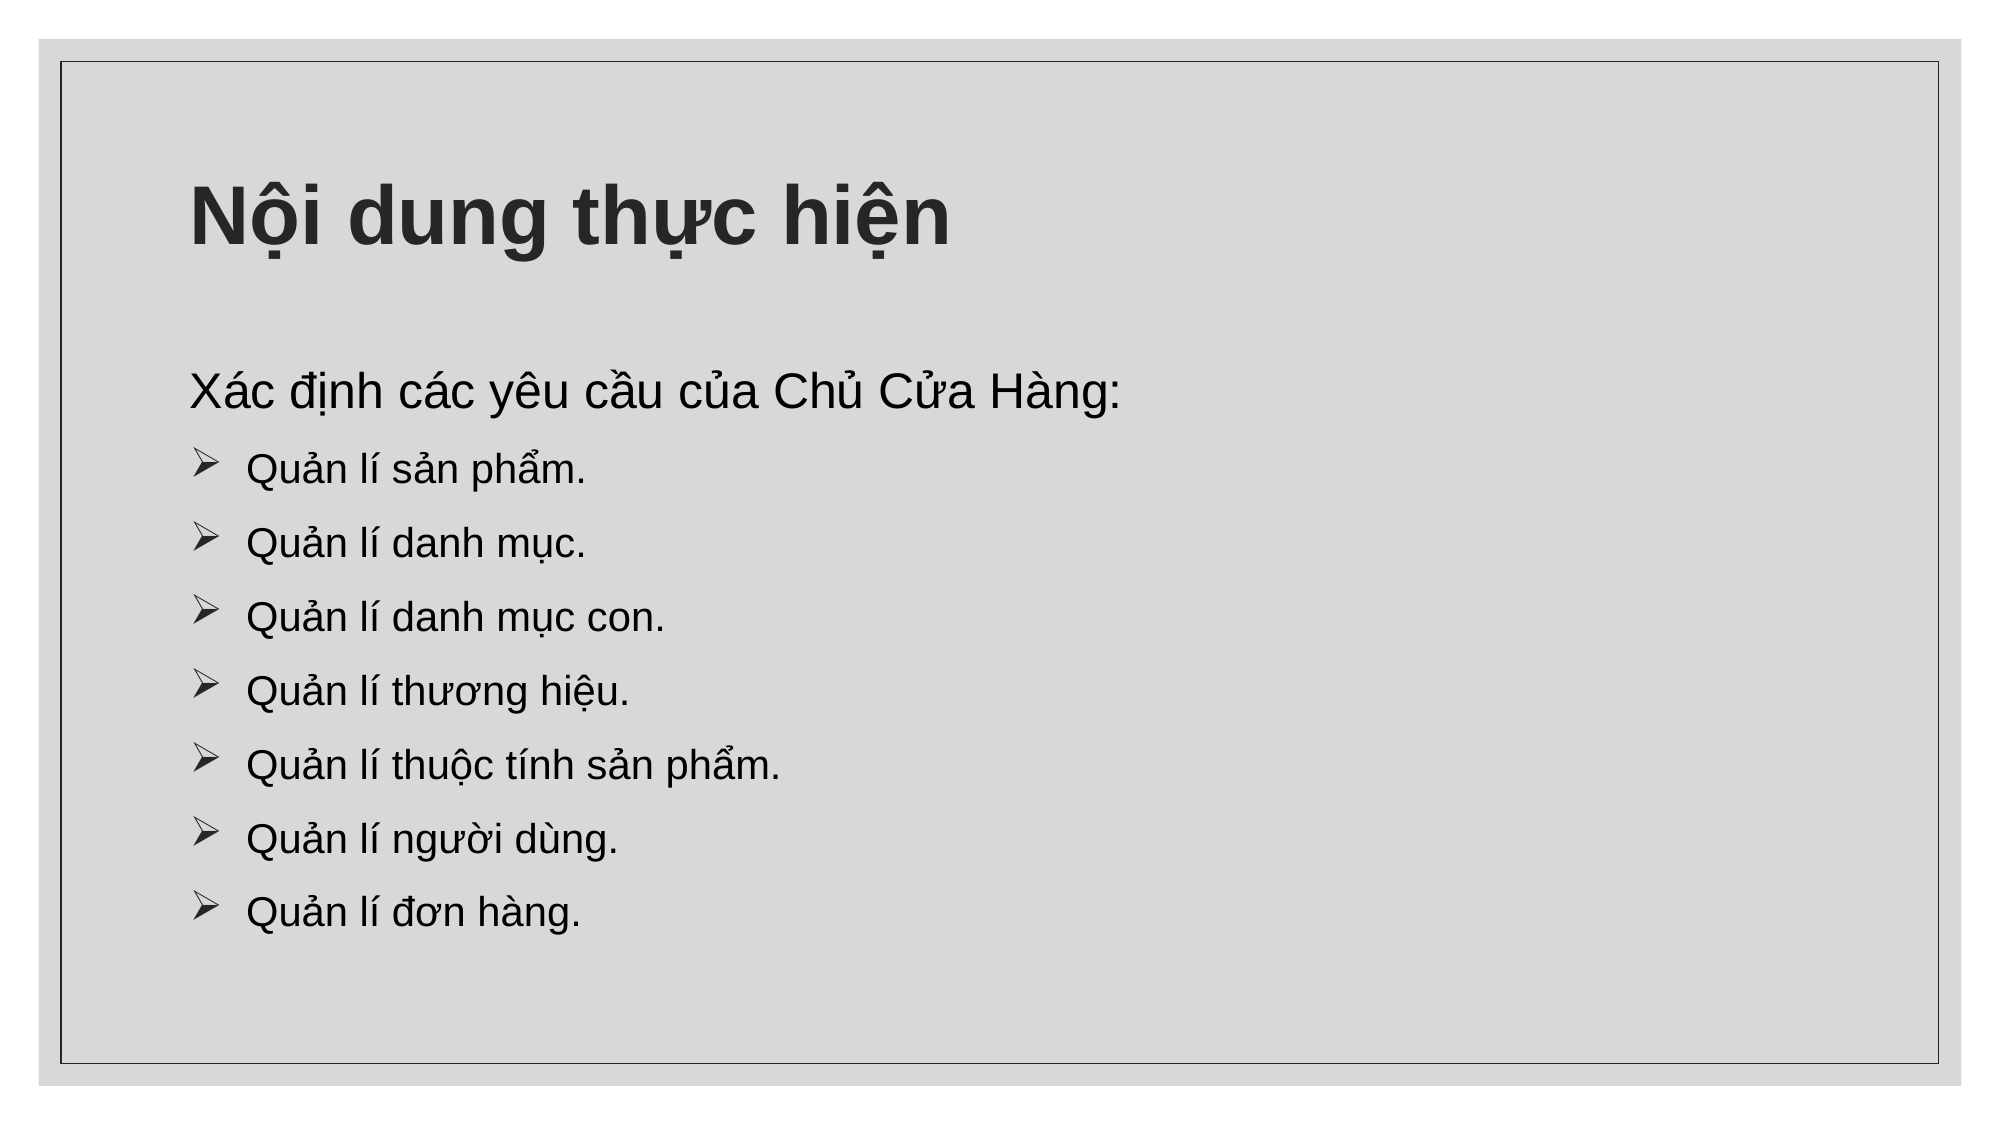

# Nội dung thực hiện
Xác định các yêu cầu của Chủ Cửa Hàng:
Quản lí sản phẩm.
Quản lí danh mục.
Quản lí danh mục con.
Quản lí thương hiệu.
Quản lí thuộc tính sản phẩm.
Quản lí người dùng.
Quản lí đơn hàng.